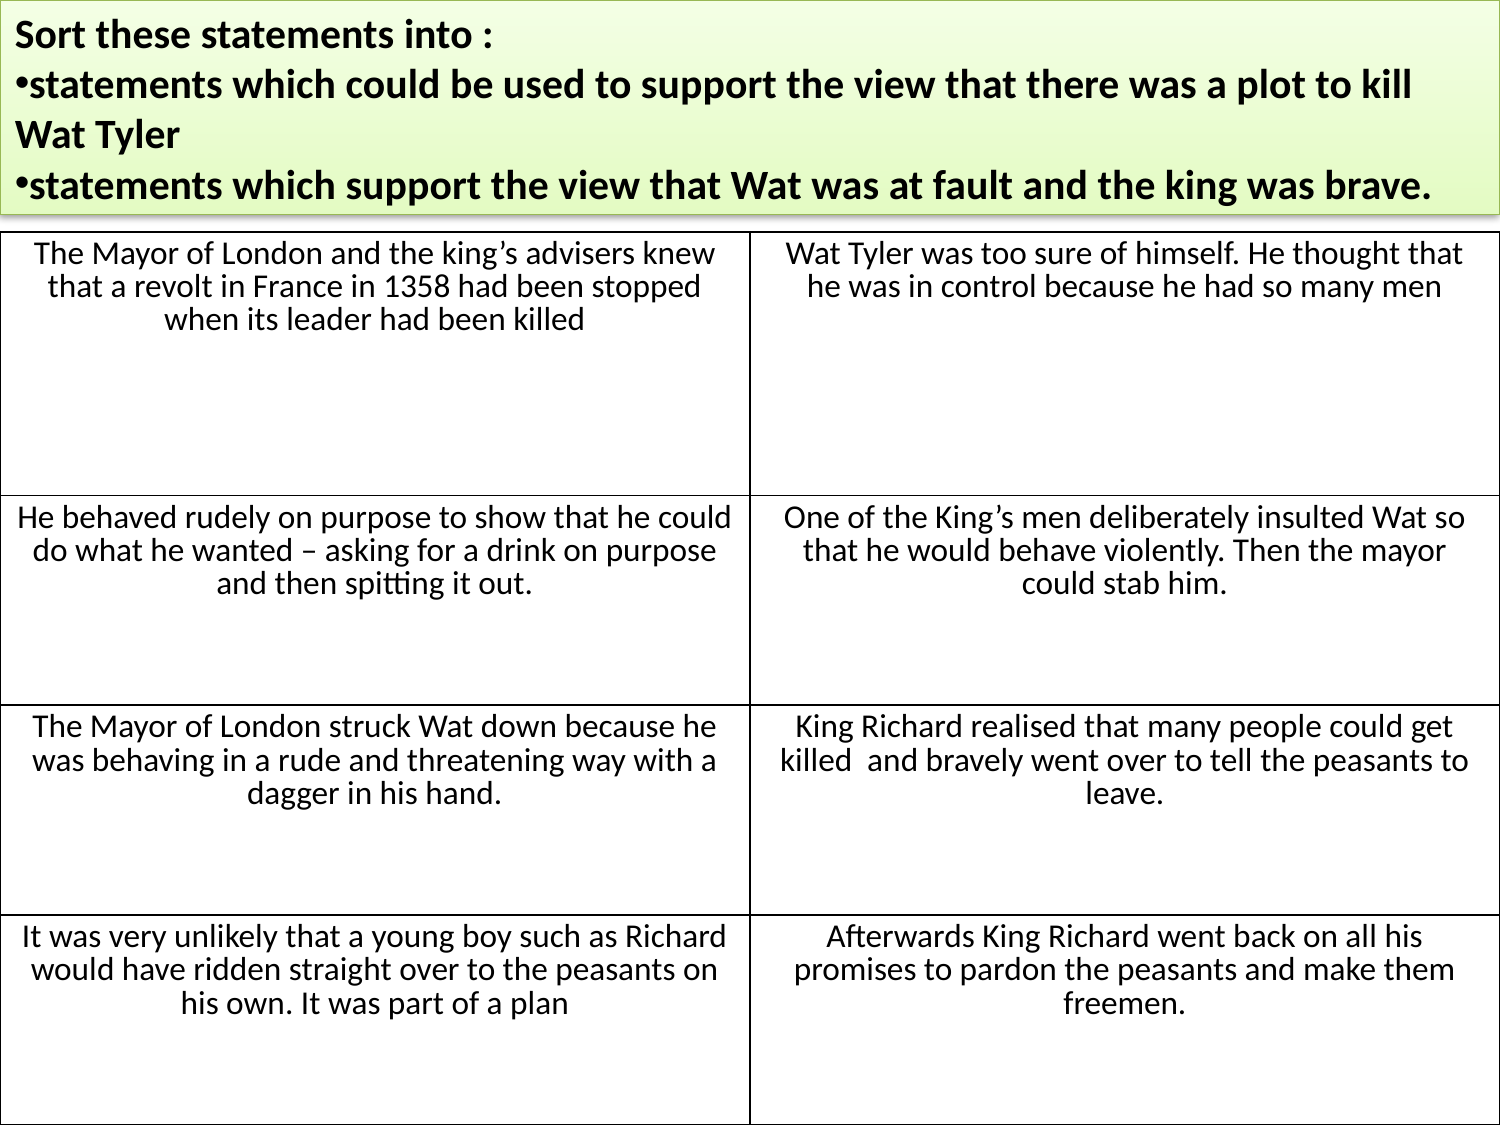

Sort these statements into :
statements which could be used to support the view that there was a plot to kill Wat Tyler
statements which support the view that Wat was at fault and the king was brave.
| The Mayor of London and the king’s advisers knew that a revolt in France in 1358 had been stopped when its leader had been killed | Wat Tyler was too sure of himself. He thought that he was in control because he had so many men |
| --- | --- |
| He behaved rudely on purpose to show that he could do what he wanted – asking for a drink on purpose and then spitting it out. | One of the King’s men deliberately insulted Wat so that he would behave violently. Then the mayor could stab him. |
| The Mayor of London struck Wat down because he was behaving in a rude and threatening way with a dagger in his hand. | King Richard realised that many people could get killed and bravely went over to tell the peasants to leave. |
| It was very unlikely that a young boy such as Richard would have ridden straight over to the peasants on his own. It was part of a plan | Afterwards King Richard went back on all his promises to pardon the peasants and make them freemen. |